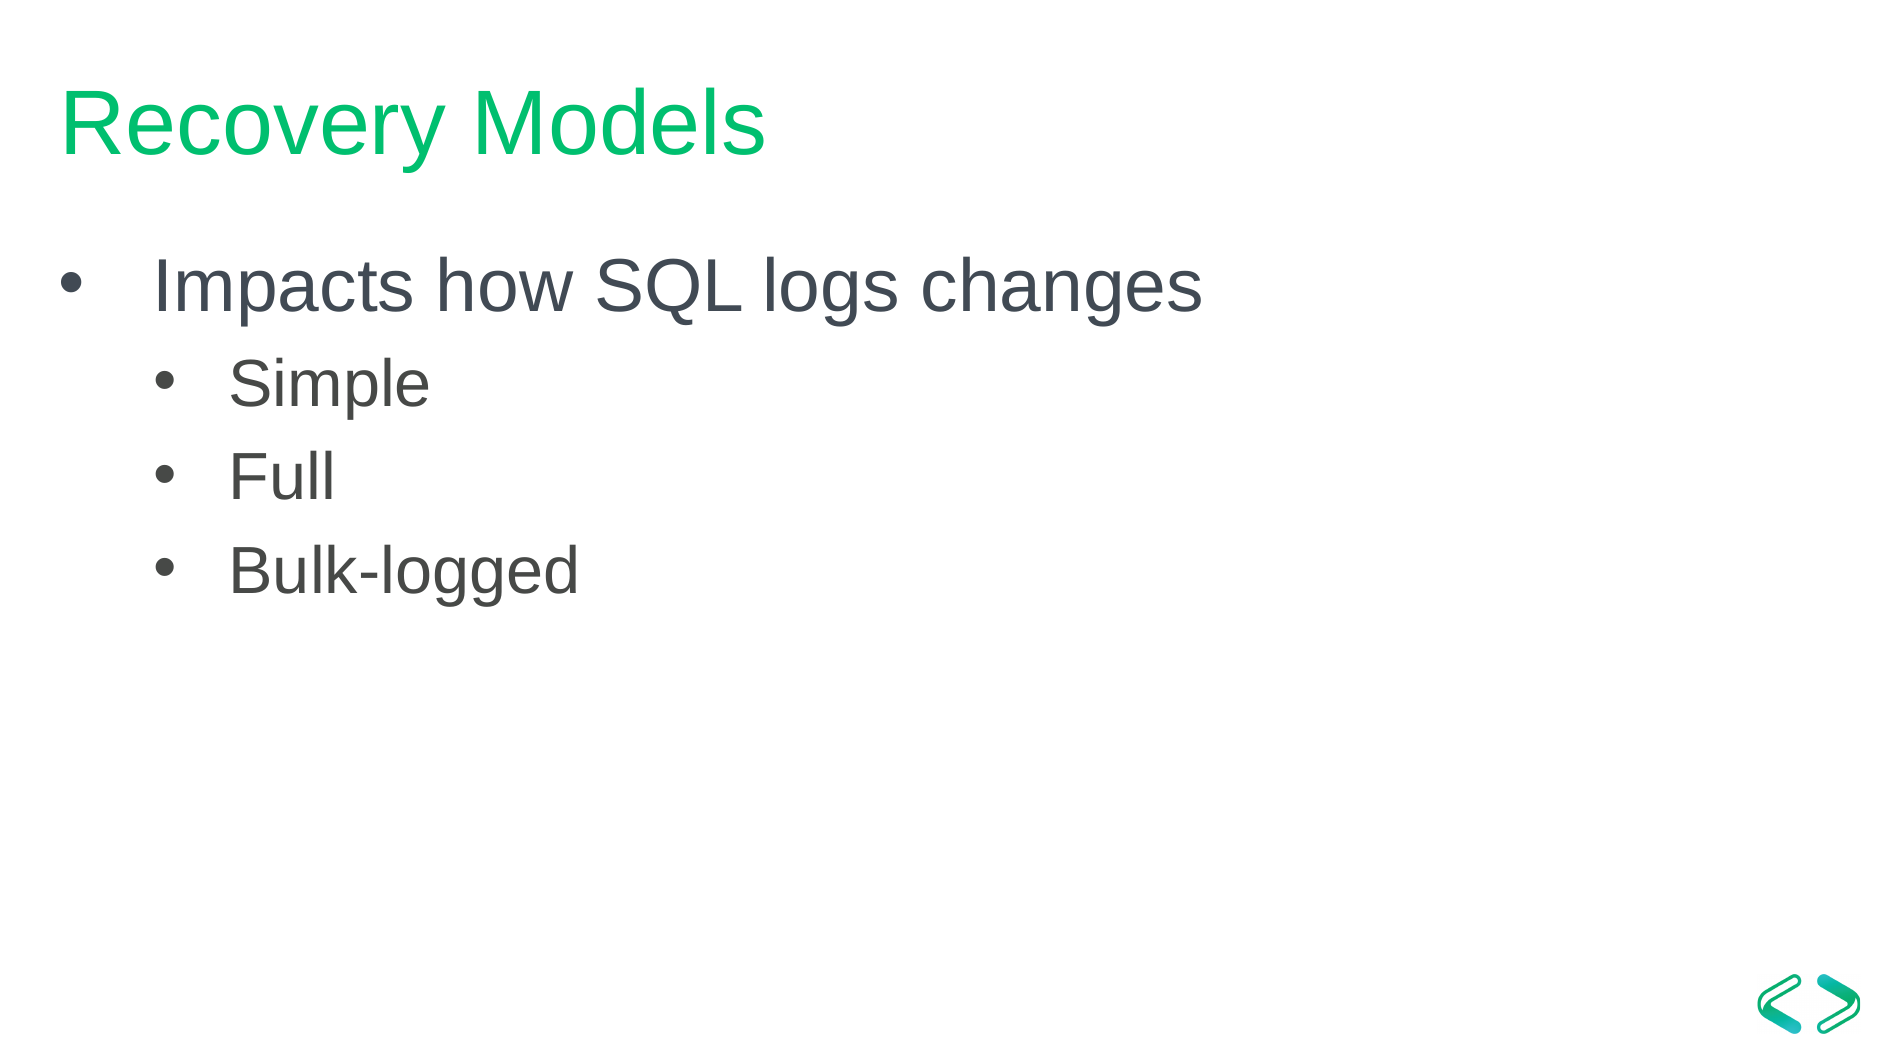

# Recovery Models
Impacts how SQL logs changes
Simple
Full
Bulk-logged